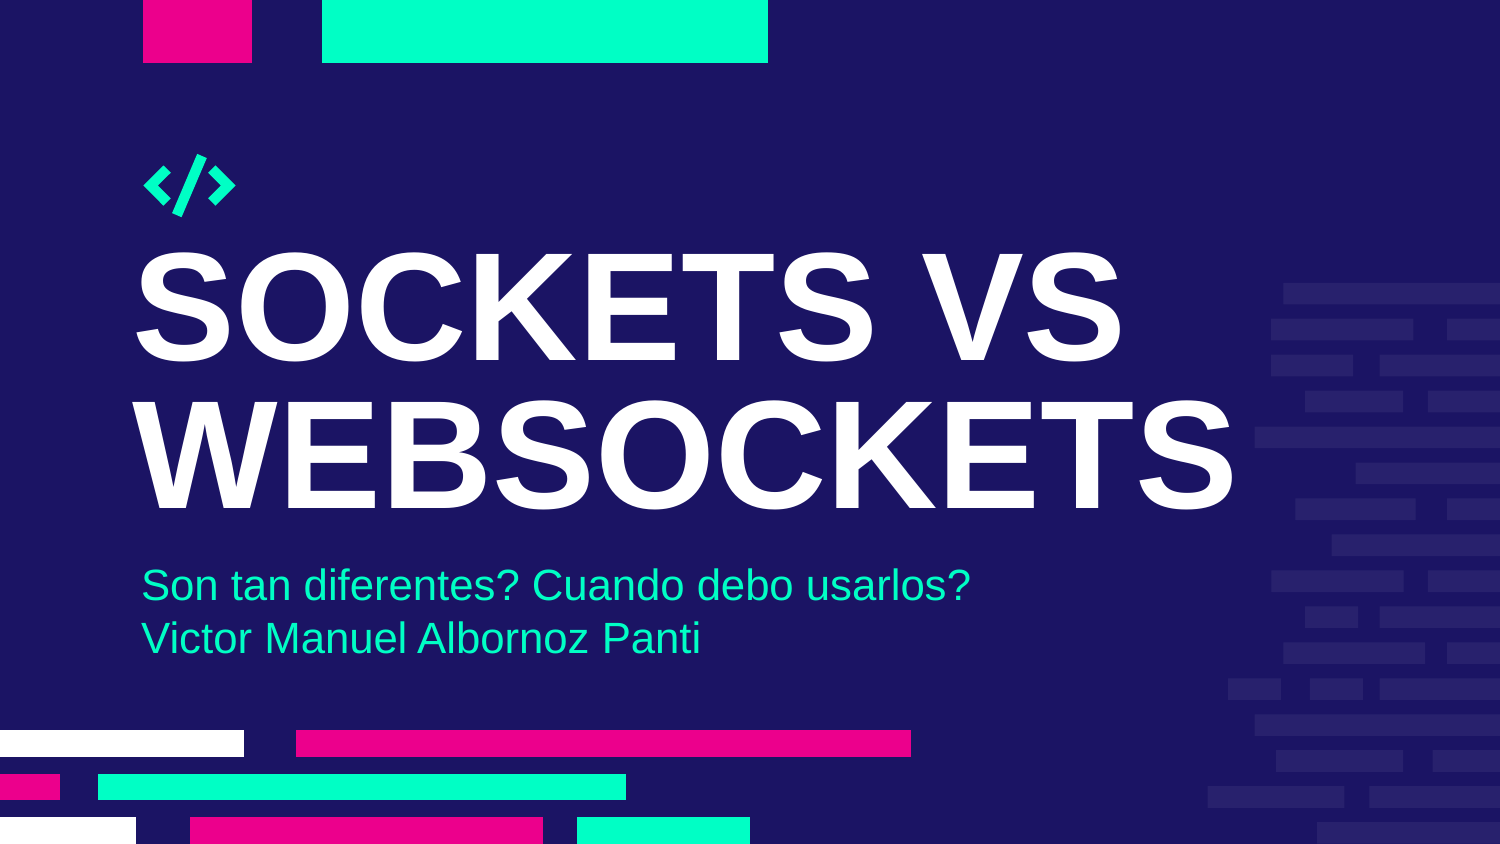

# SOCKETS VS WEBSOCKETS
Son tan diferentes? Cuando debo usarlos?
Victor Manuel Albornoz Panti